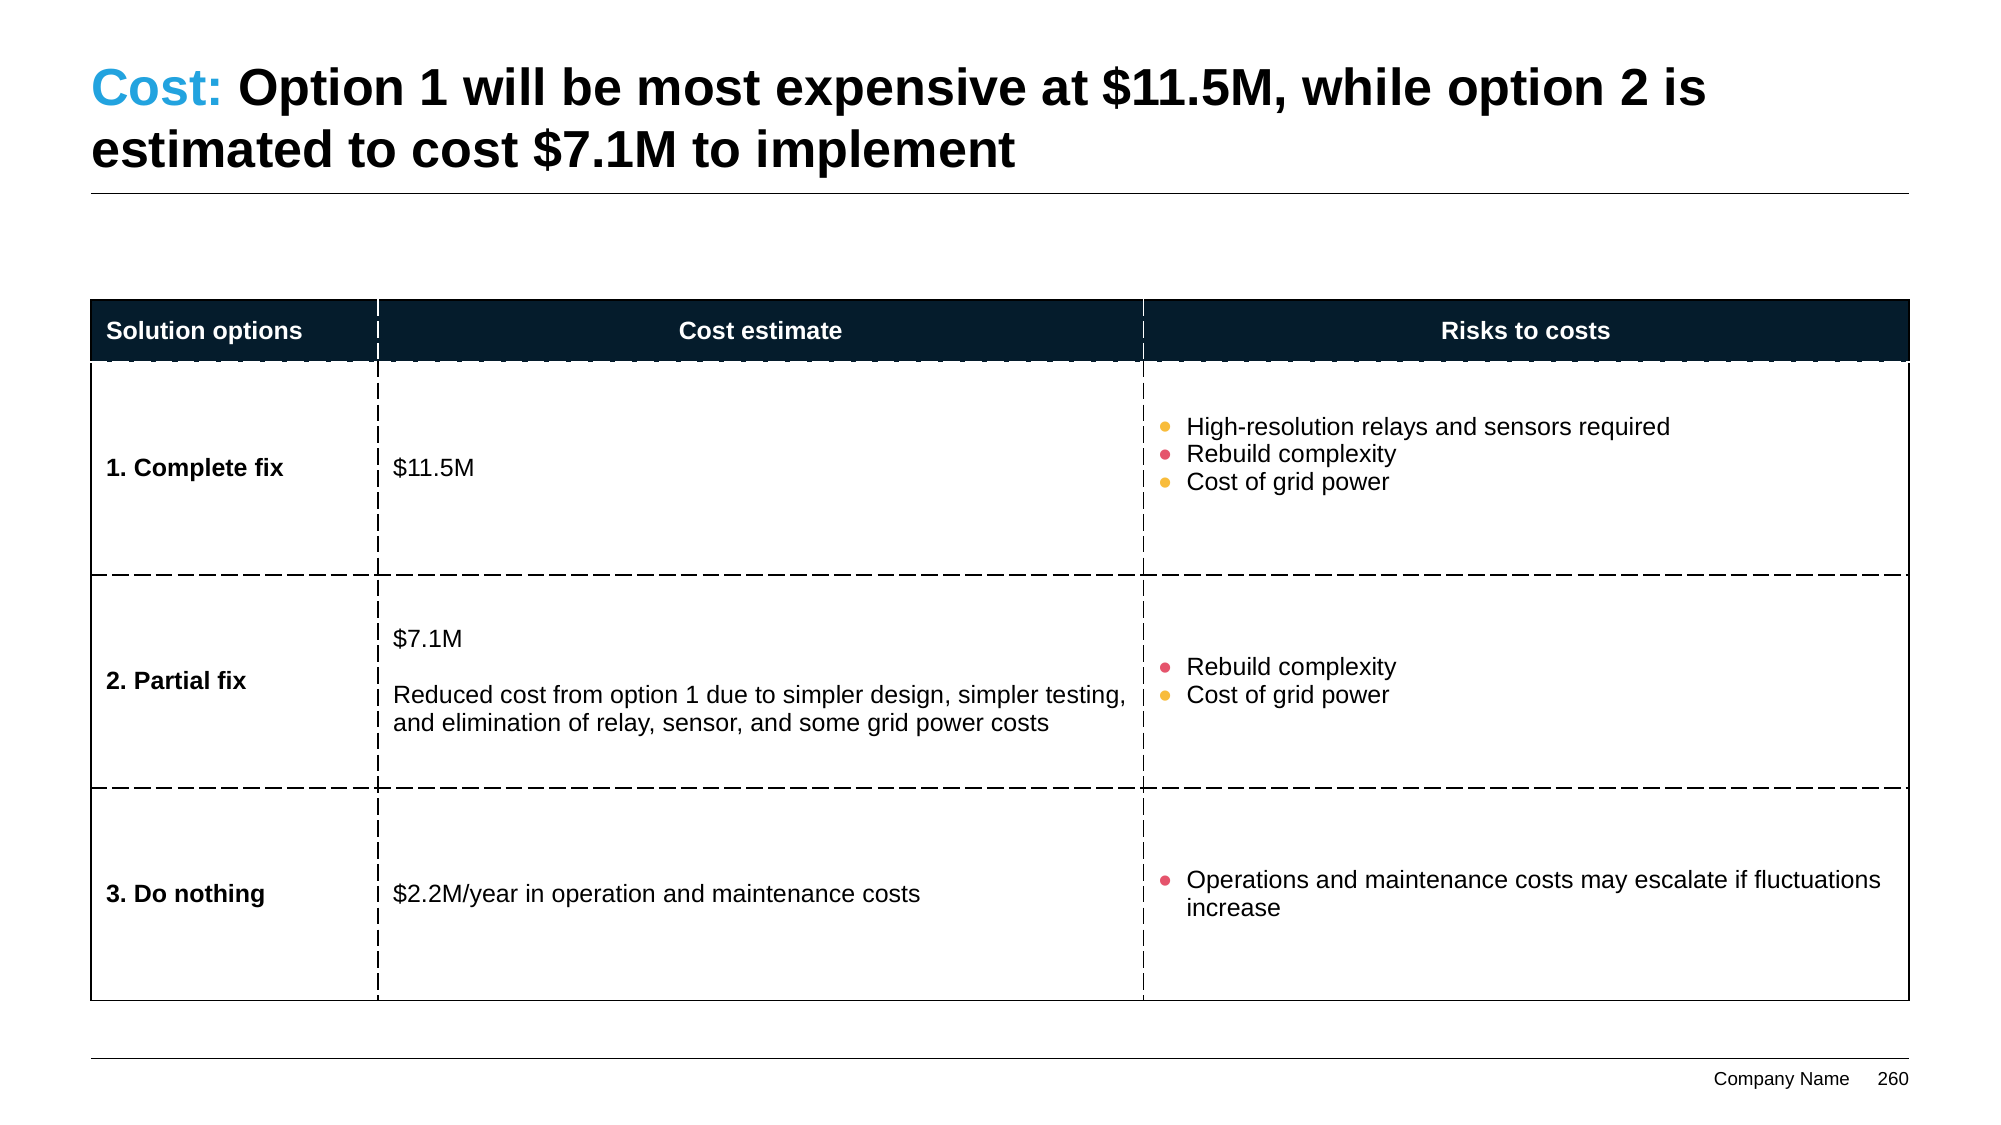

# Cost: Option 1 will be most expensive at $11.5M, while option 2 is estimated to cost $7.1M to implement
| Solution options | Cost estimate | Risks to costs |
| --- | --- | --- |
| 1. Complete fix | $11.5M | High-resolution relays and sensors required Rebuild complexity Cost of grid power |
| 2. Partial fix | $7.1M Reduced cost from option 1 due to simpler design, simpler testing, and elimination of relay, sensor, and some grid power costs | Rebuild complexity Cost of grid power |
| 3. Do nothing | $2.2M/year in operation and maintenance costs | Operations and maintenance costs may escalate if fluctuations increase |